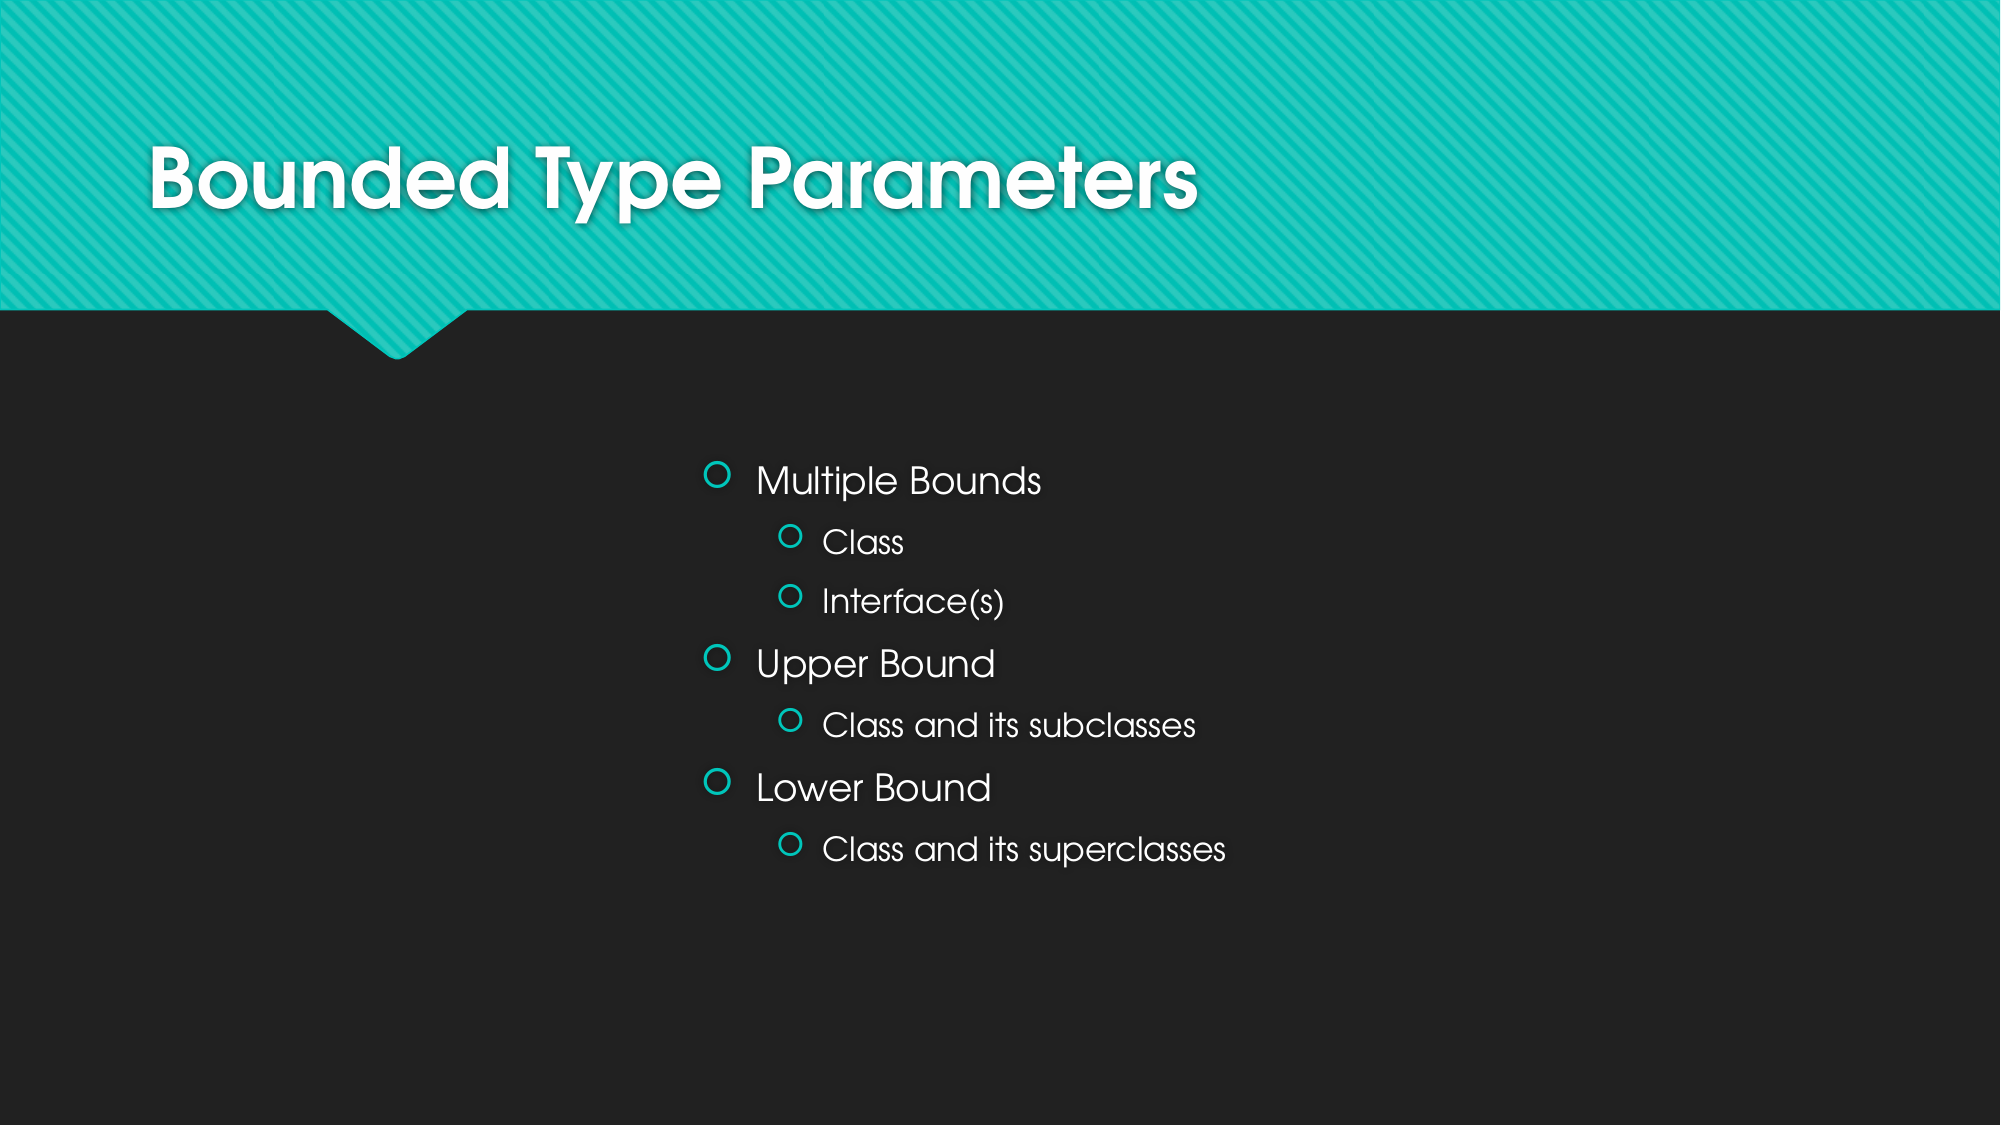

# Bounded Type Parameters
Multiple Bounds
Class
Interface(s)
Upper Bound
Class and its subclasses
Lower Bound
Class and its superclasses